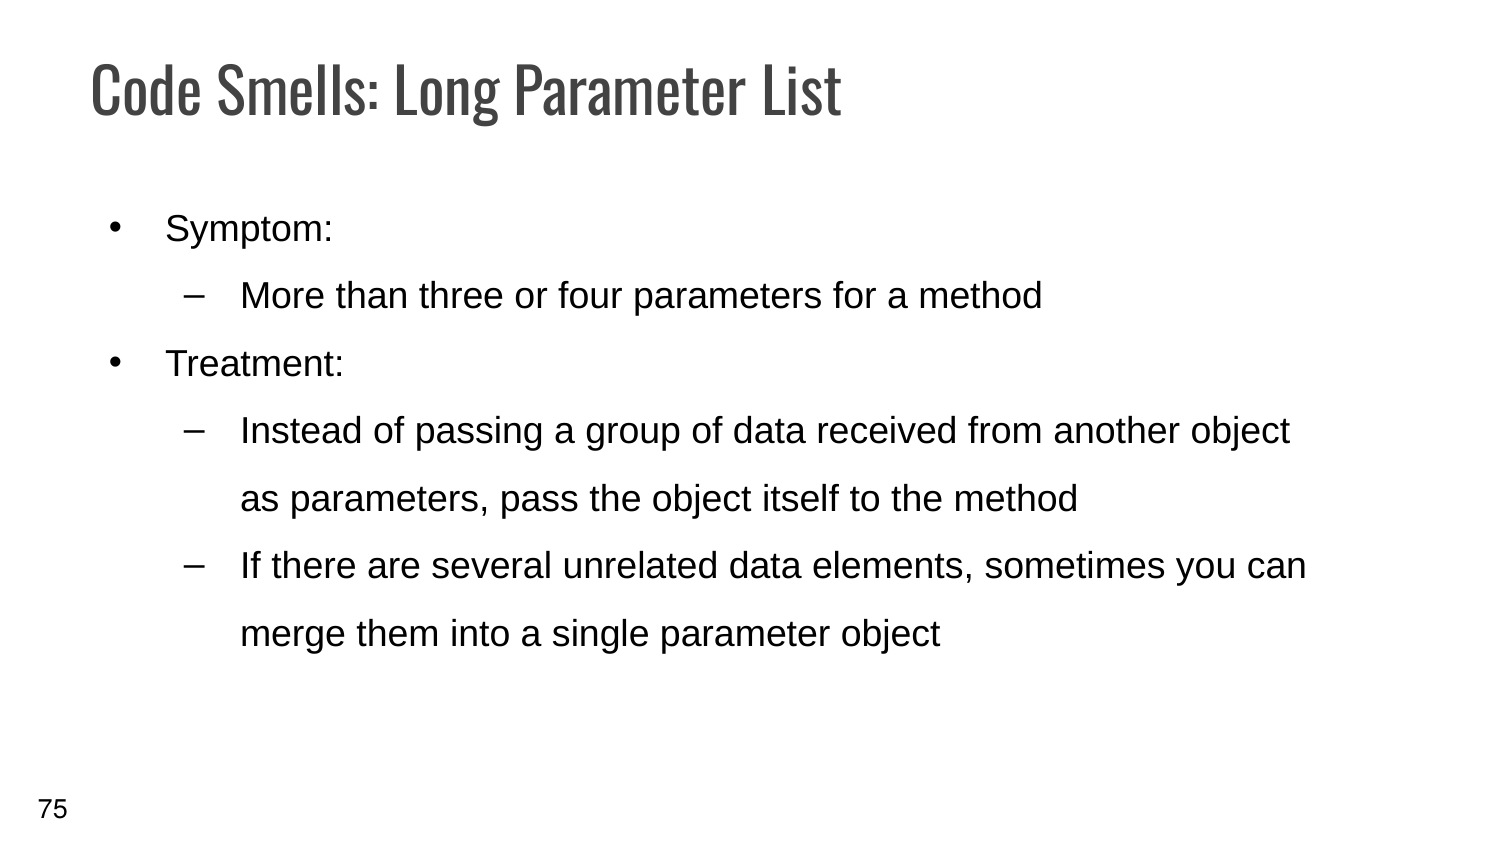

# Code Smells: Long Parameter List
Symptom:
More than three or four parameters for a method
Treatment:
Instead of passing a group of data received from another object as parameters, pass the object itself to the method
If there are several unrelated data elements, sometimes you can merge them into a single parameter object
75